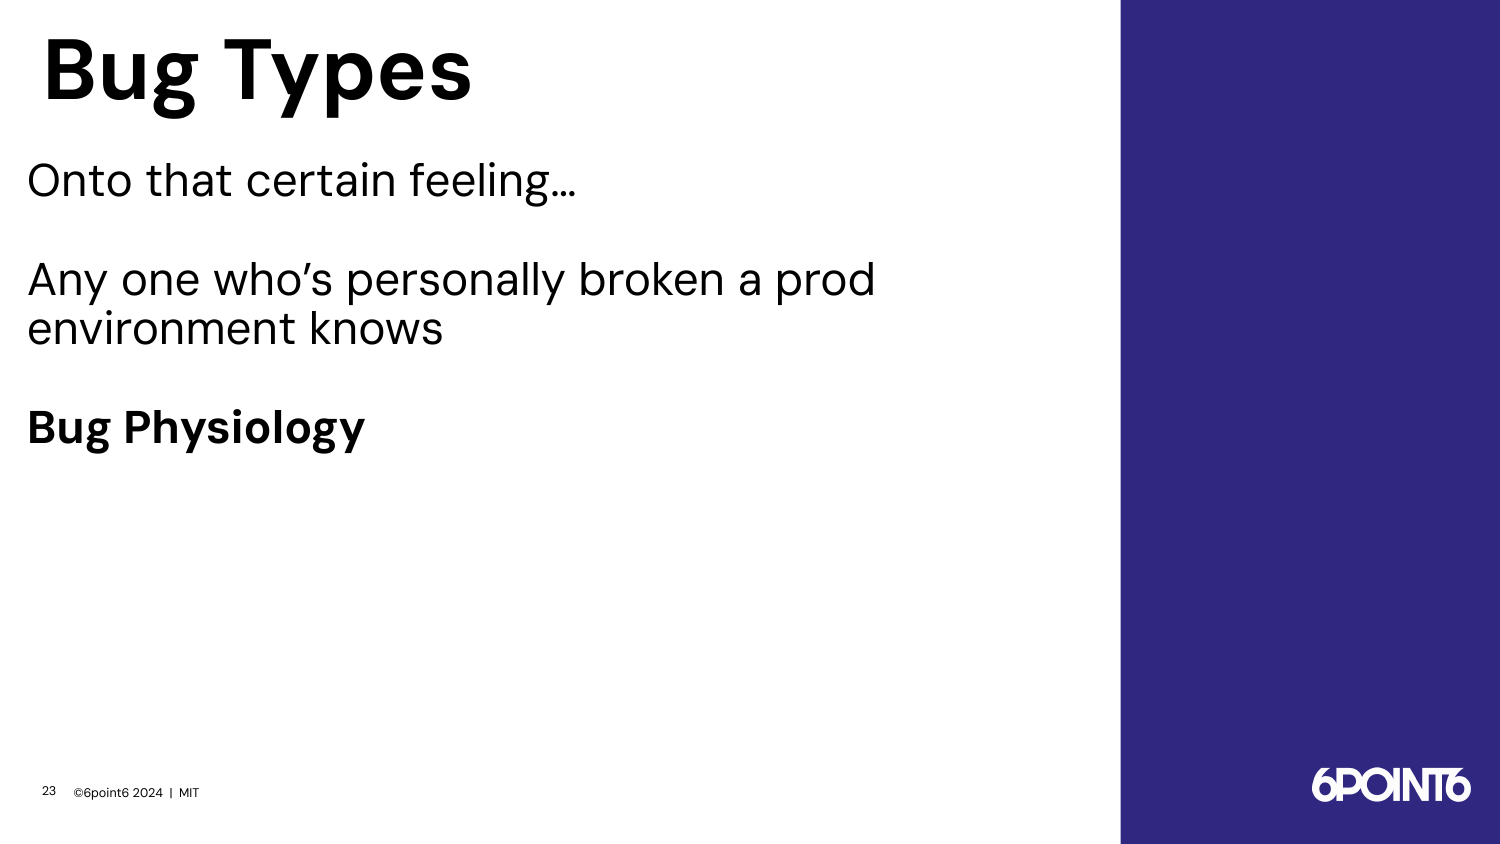

# Bug Types
Onto that certain feeling…
Any one who’s personally broken a prod environment knows
Bug Physiology
23